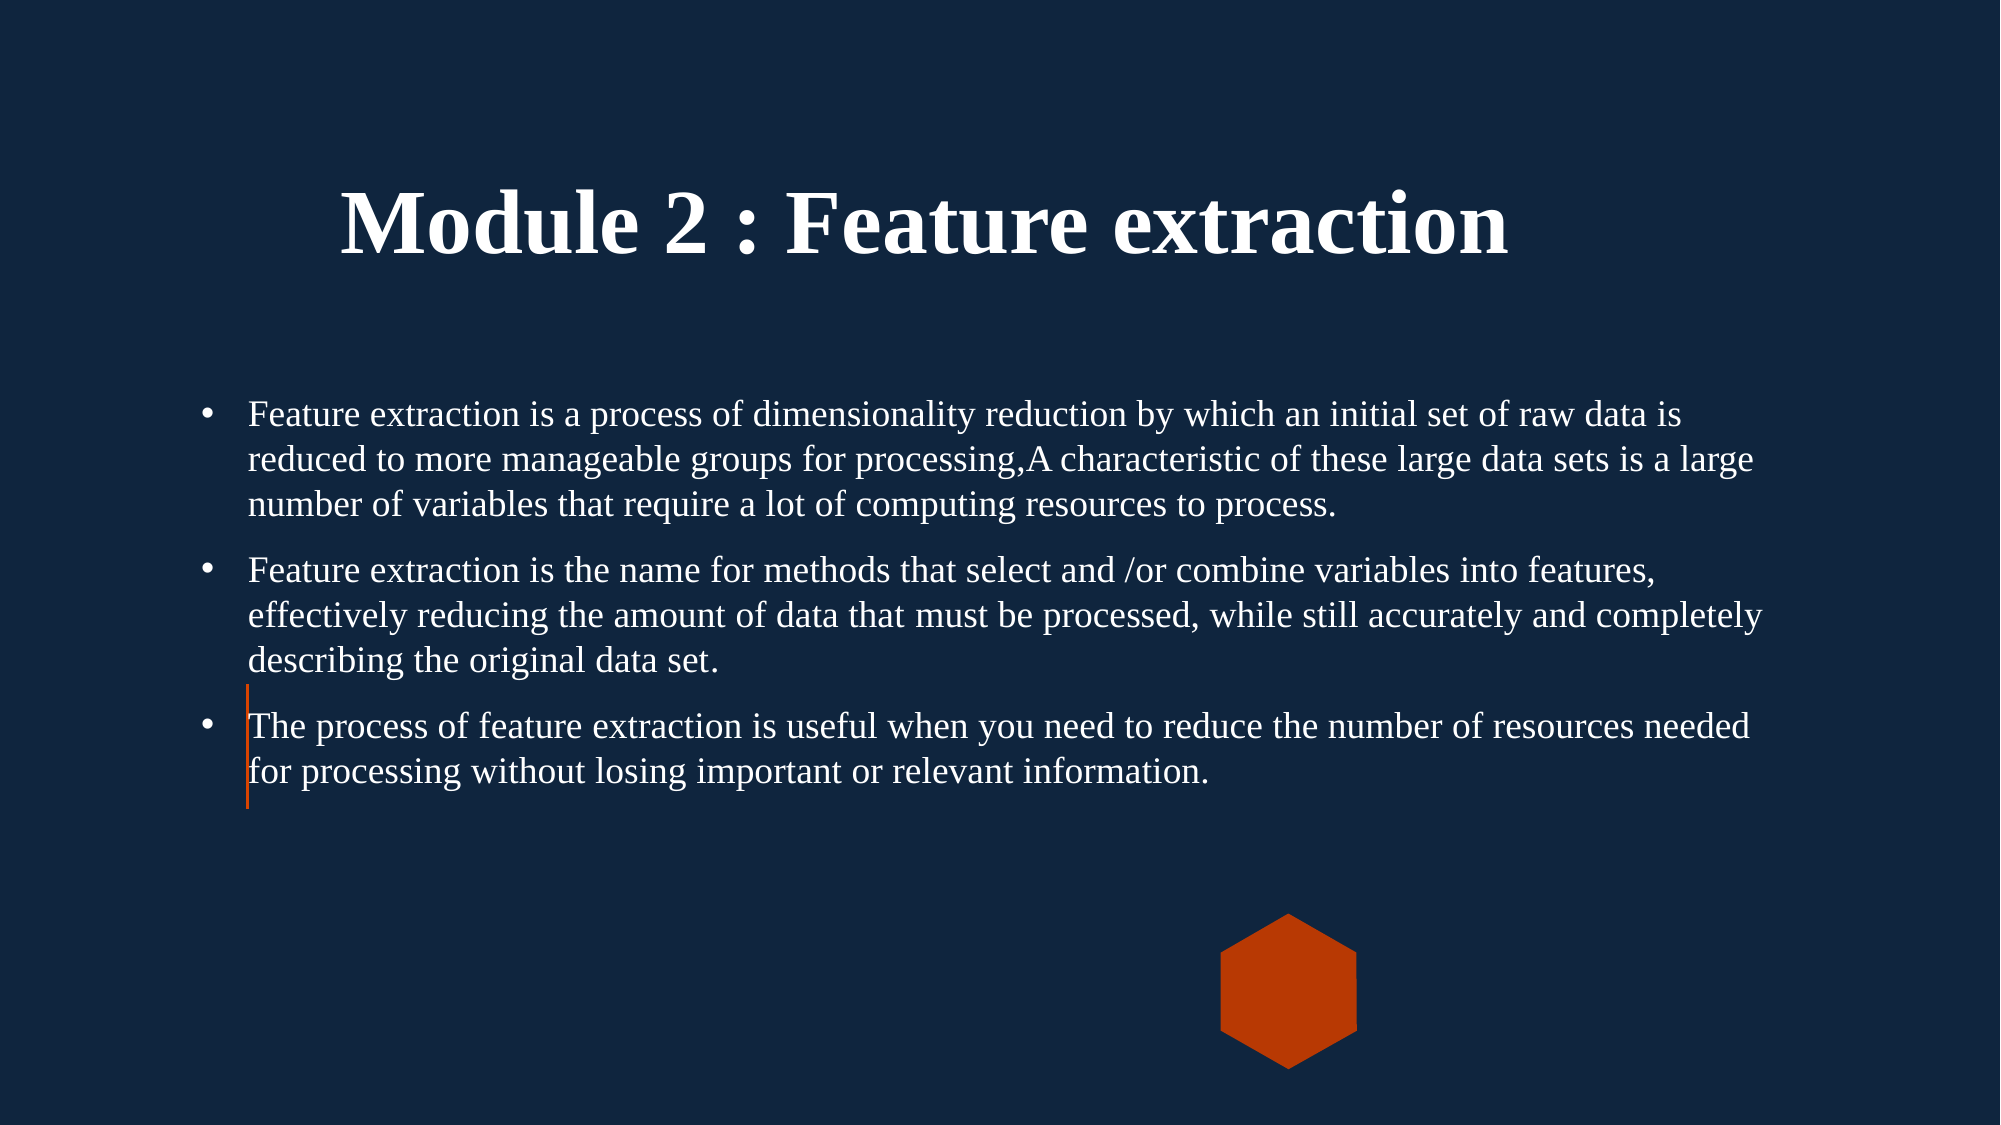

# Module 2 : Feature extraction
Feature extraction is a process of dimensionality reduction by which an initial set of raw data is reduced to more manageable groups for processing,A characteristic of these large data sets is a large number of variables that require a lot of computing resources to process.
Feature extraction is the name for methods that select and /or combine variables into features, effectively reducing the amount of data that must be processed, while still accurately and completely describing the original data set.
The process of feature extraction is useful when you need to reduce the number of resources needed for processing without losing important or relevant information.